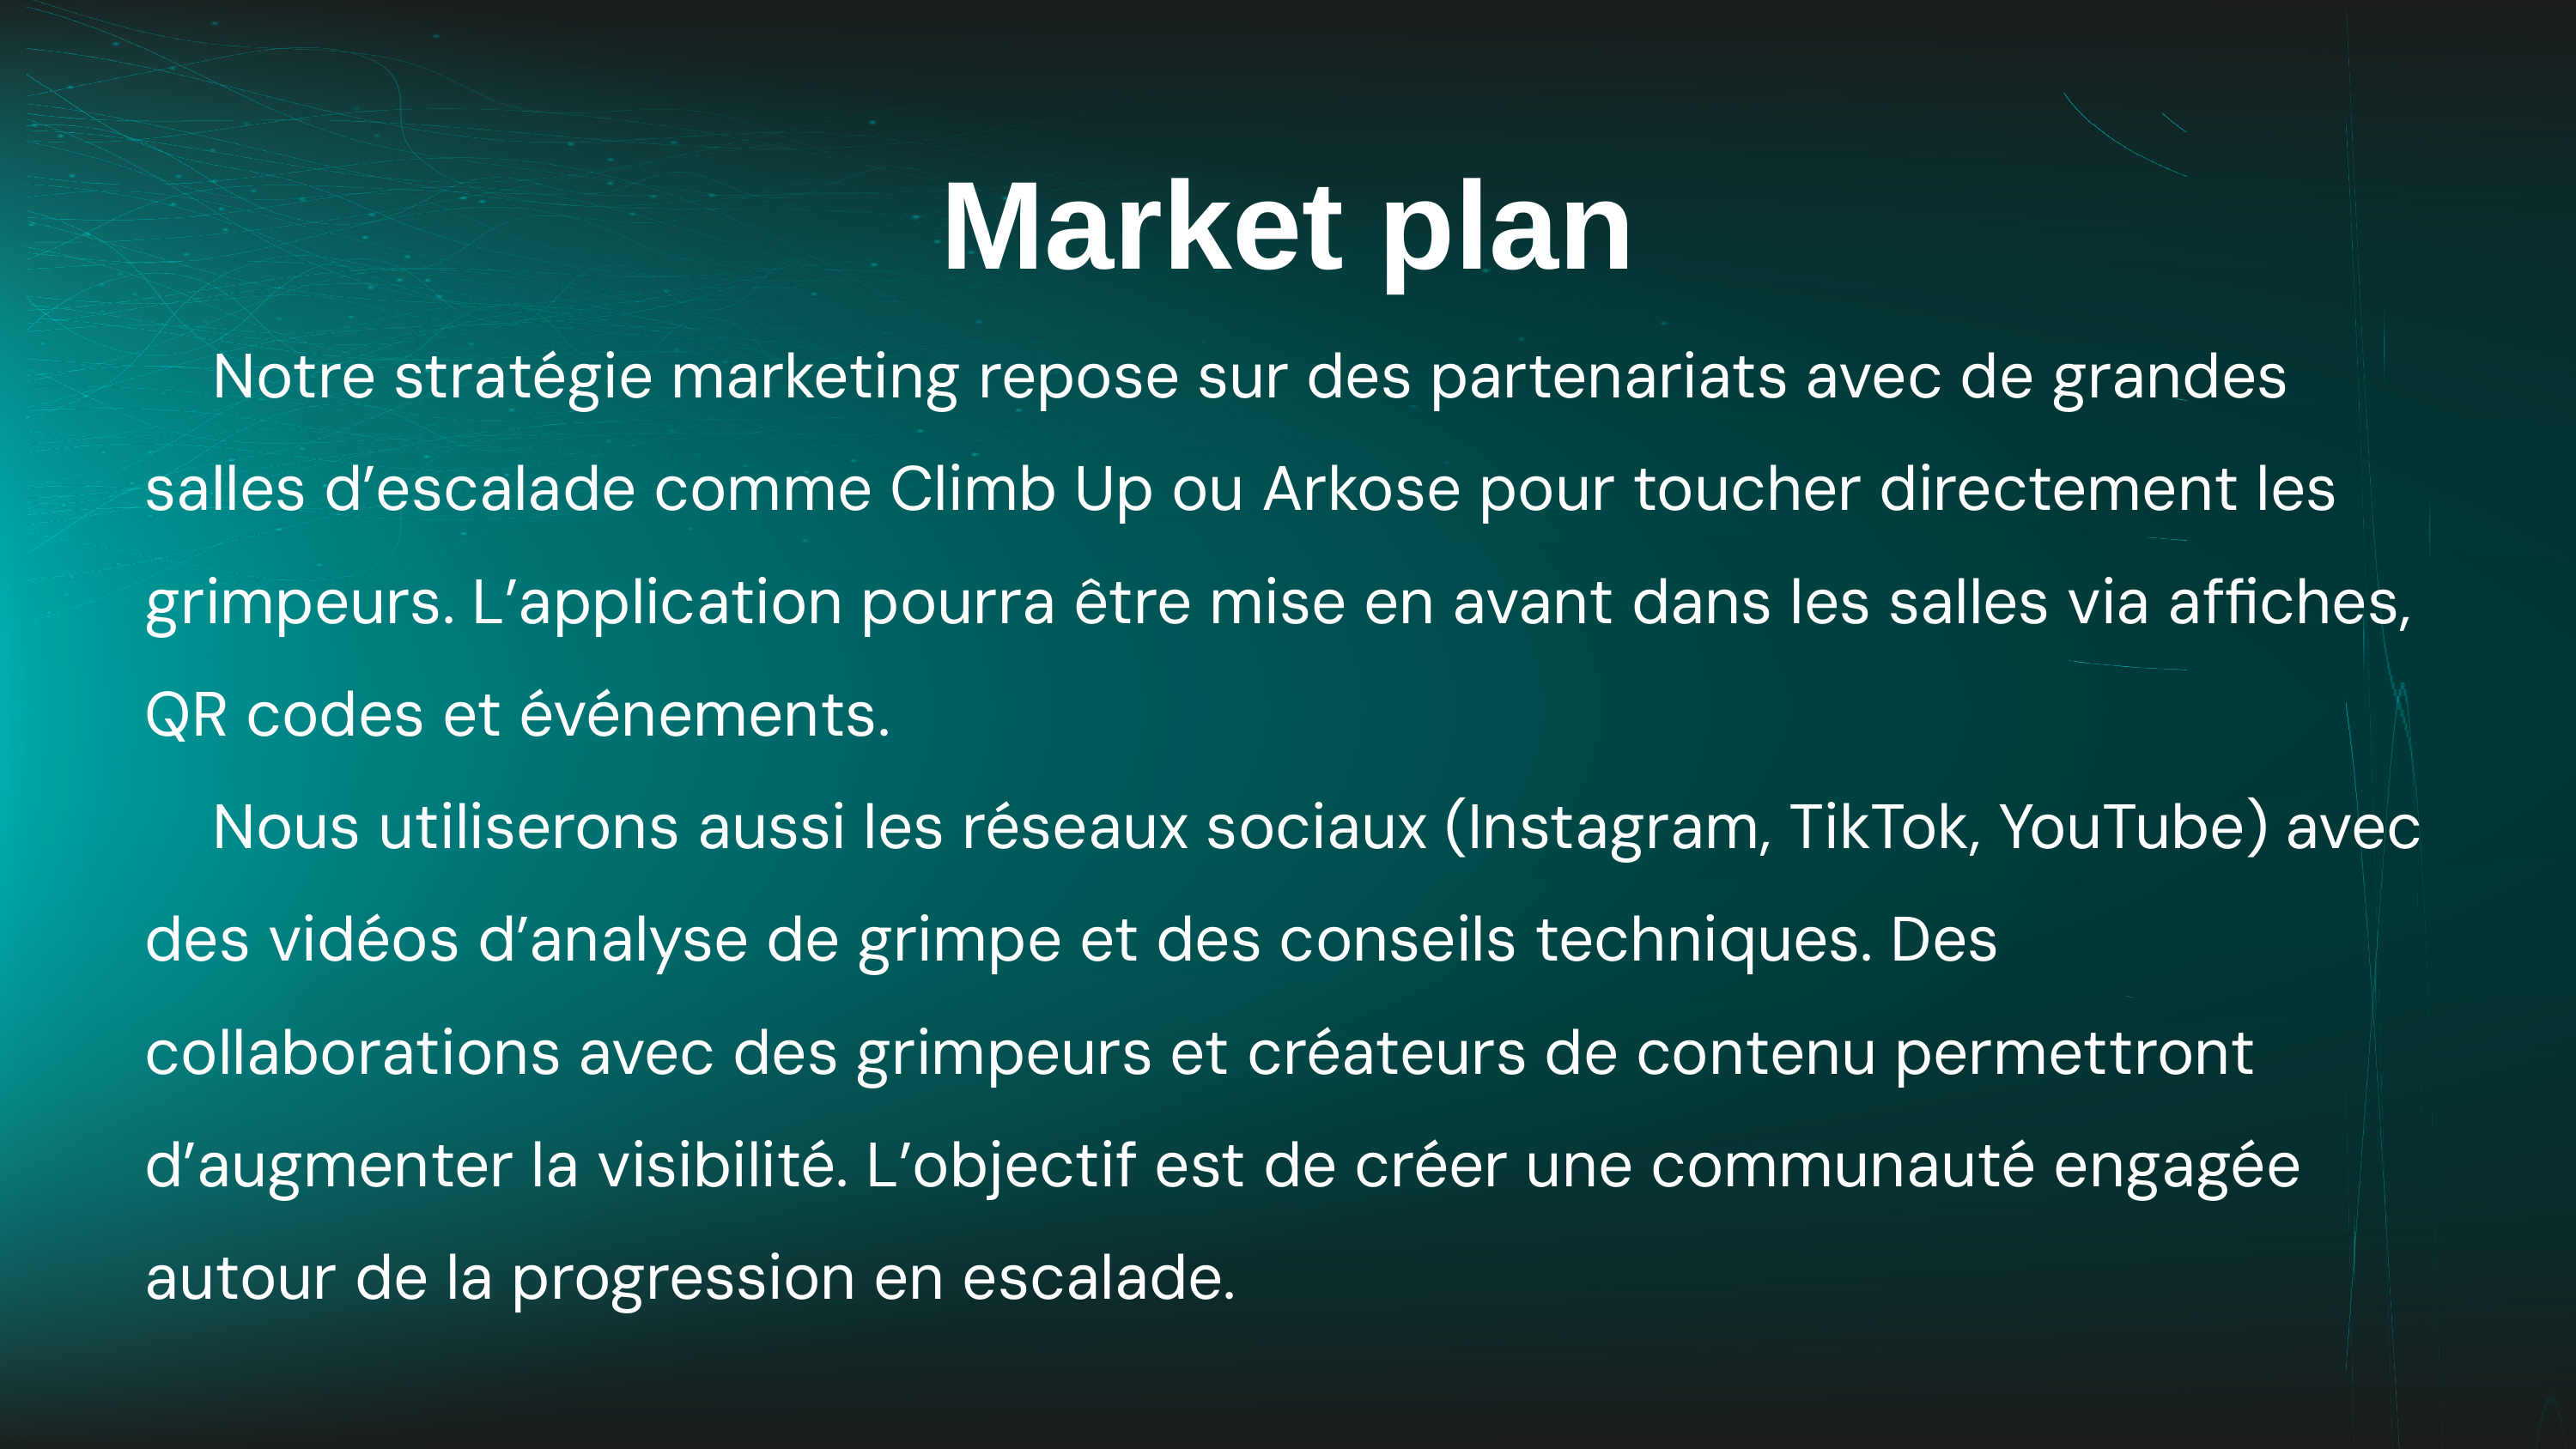

Market plan
    Notre stratégie marketing repose sur des partenariats avec de grandes salles d’escalade comme Climb Up ou Arkose pour toucher directement les grimpeurs. L’application pourra être mise en avant dans les salles via affiches, QR codes et événements.
    Nous utiliserons aussi les réseaux sociaux (Instagram, TikTok, YouTube) avec des vidéos d’analyse de grimpe et des conseils techniques. Des collaborations avec des grimpeurs et créateurs de contenu permettront d’augmenter la visibilité. L’objectif est de créer une communauté engagée autour de la progression en escalade.